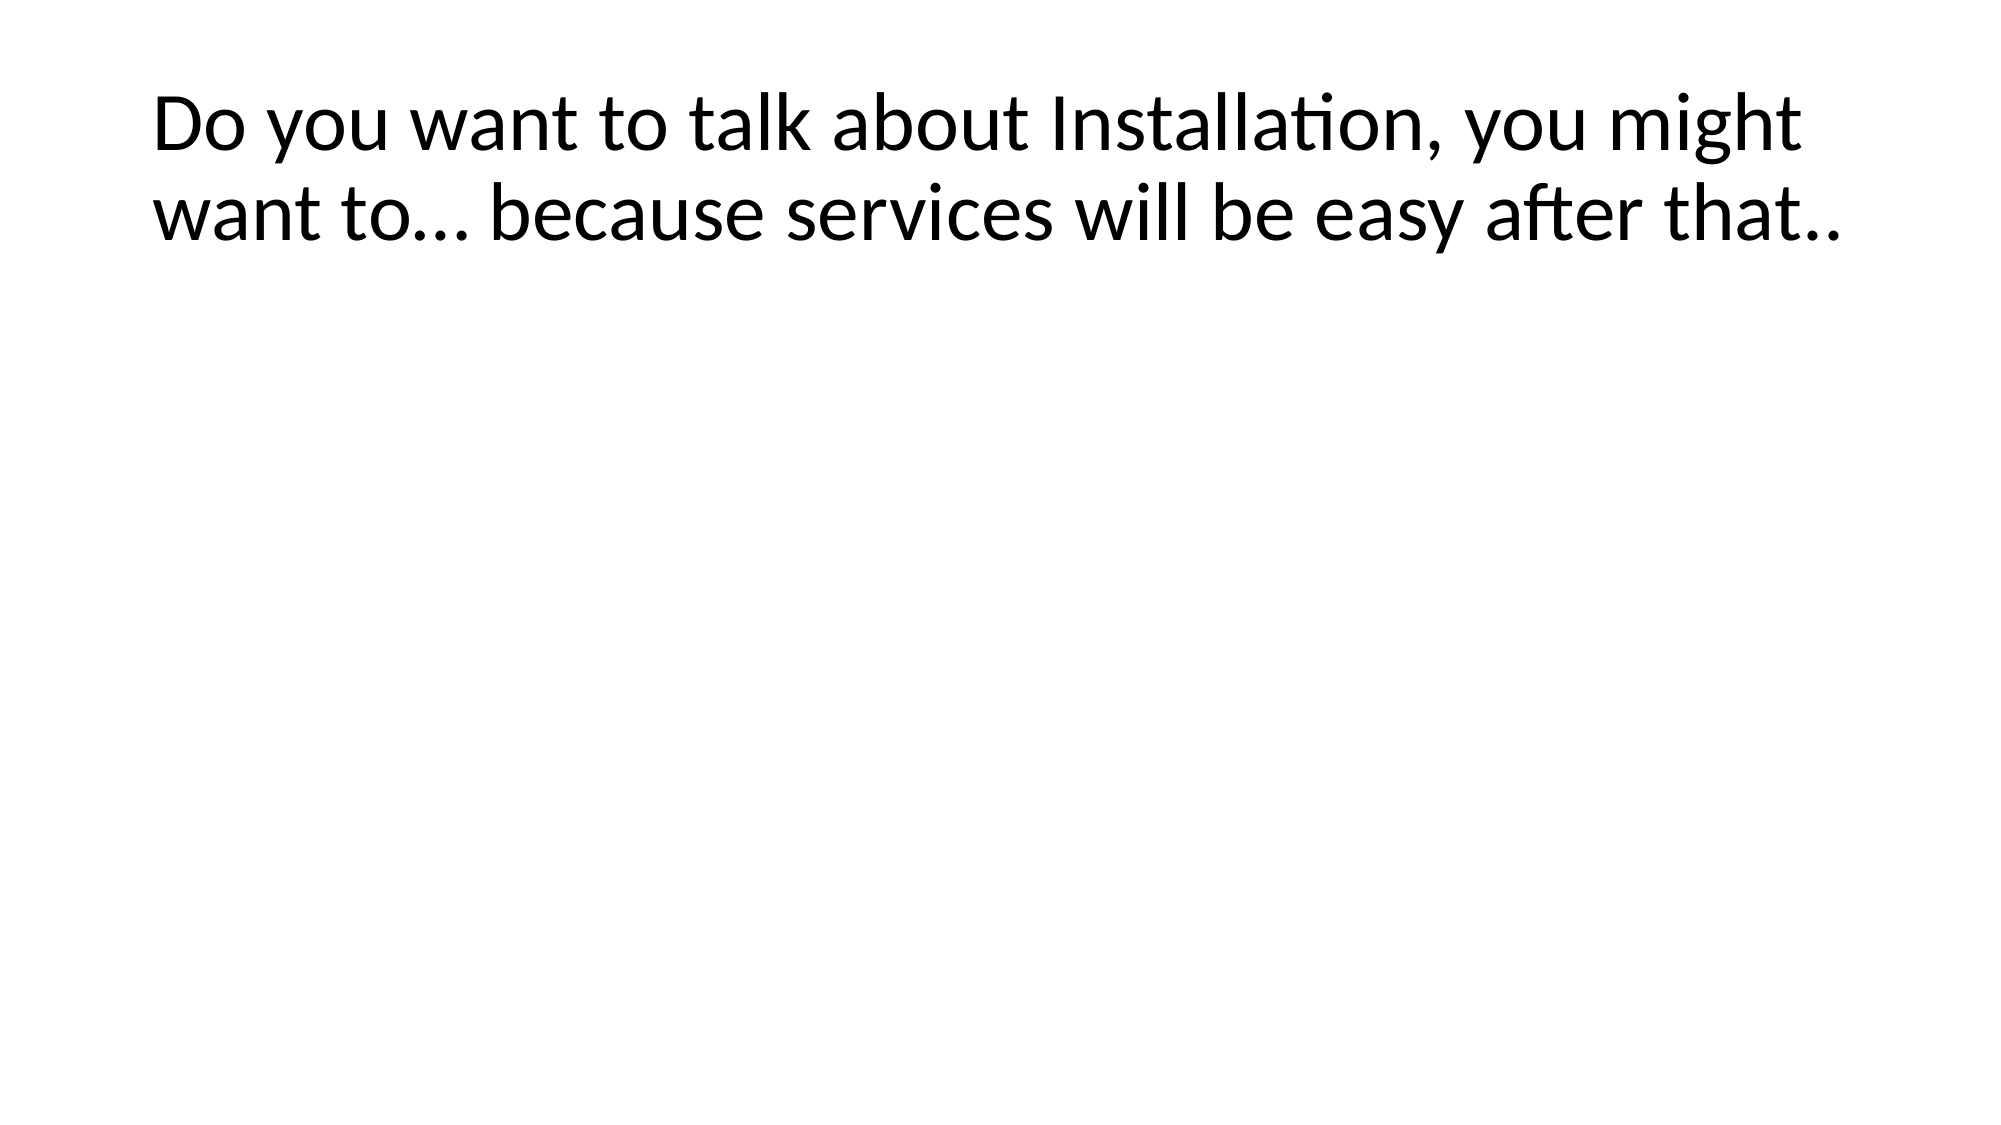

# Do you want to talk about Installation, you might want to… because services will be easy after that..